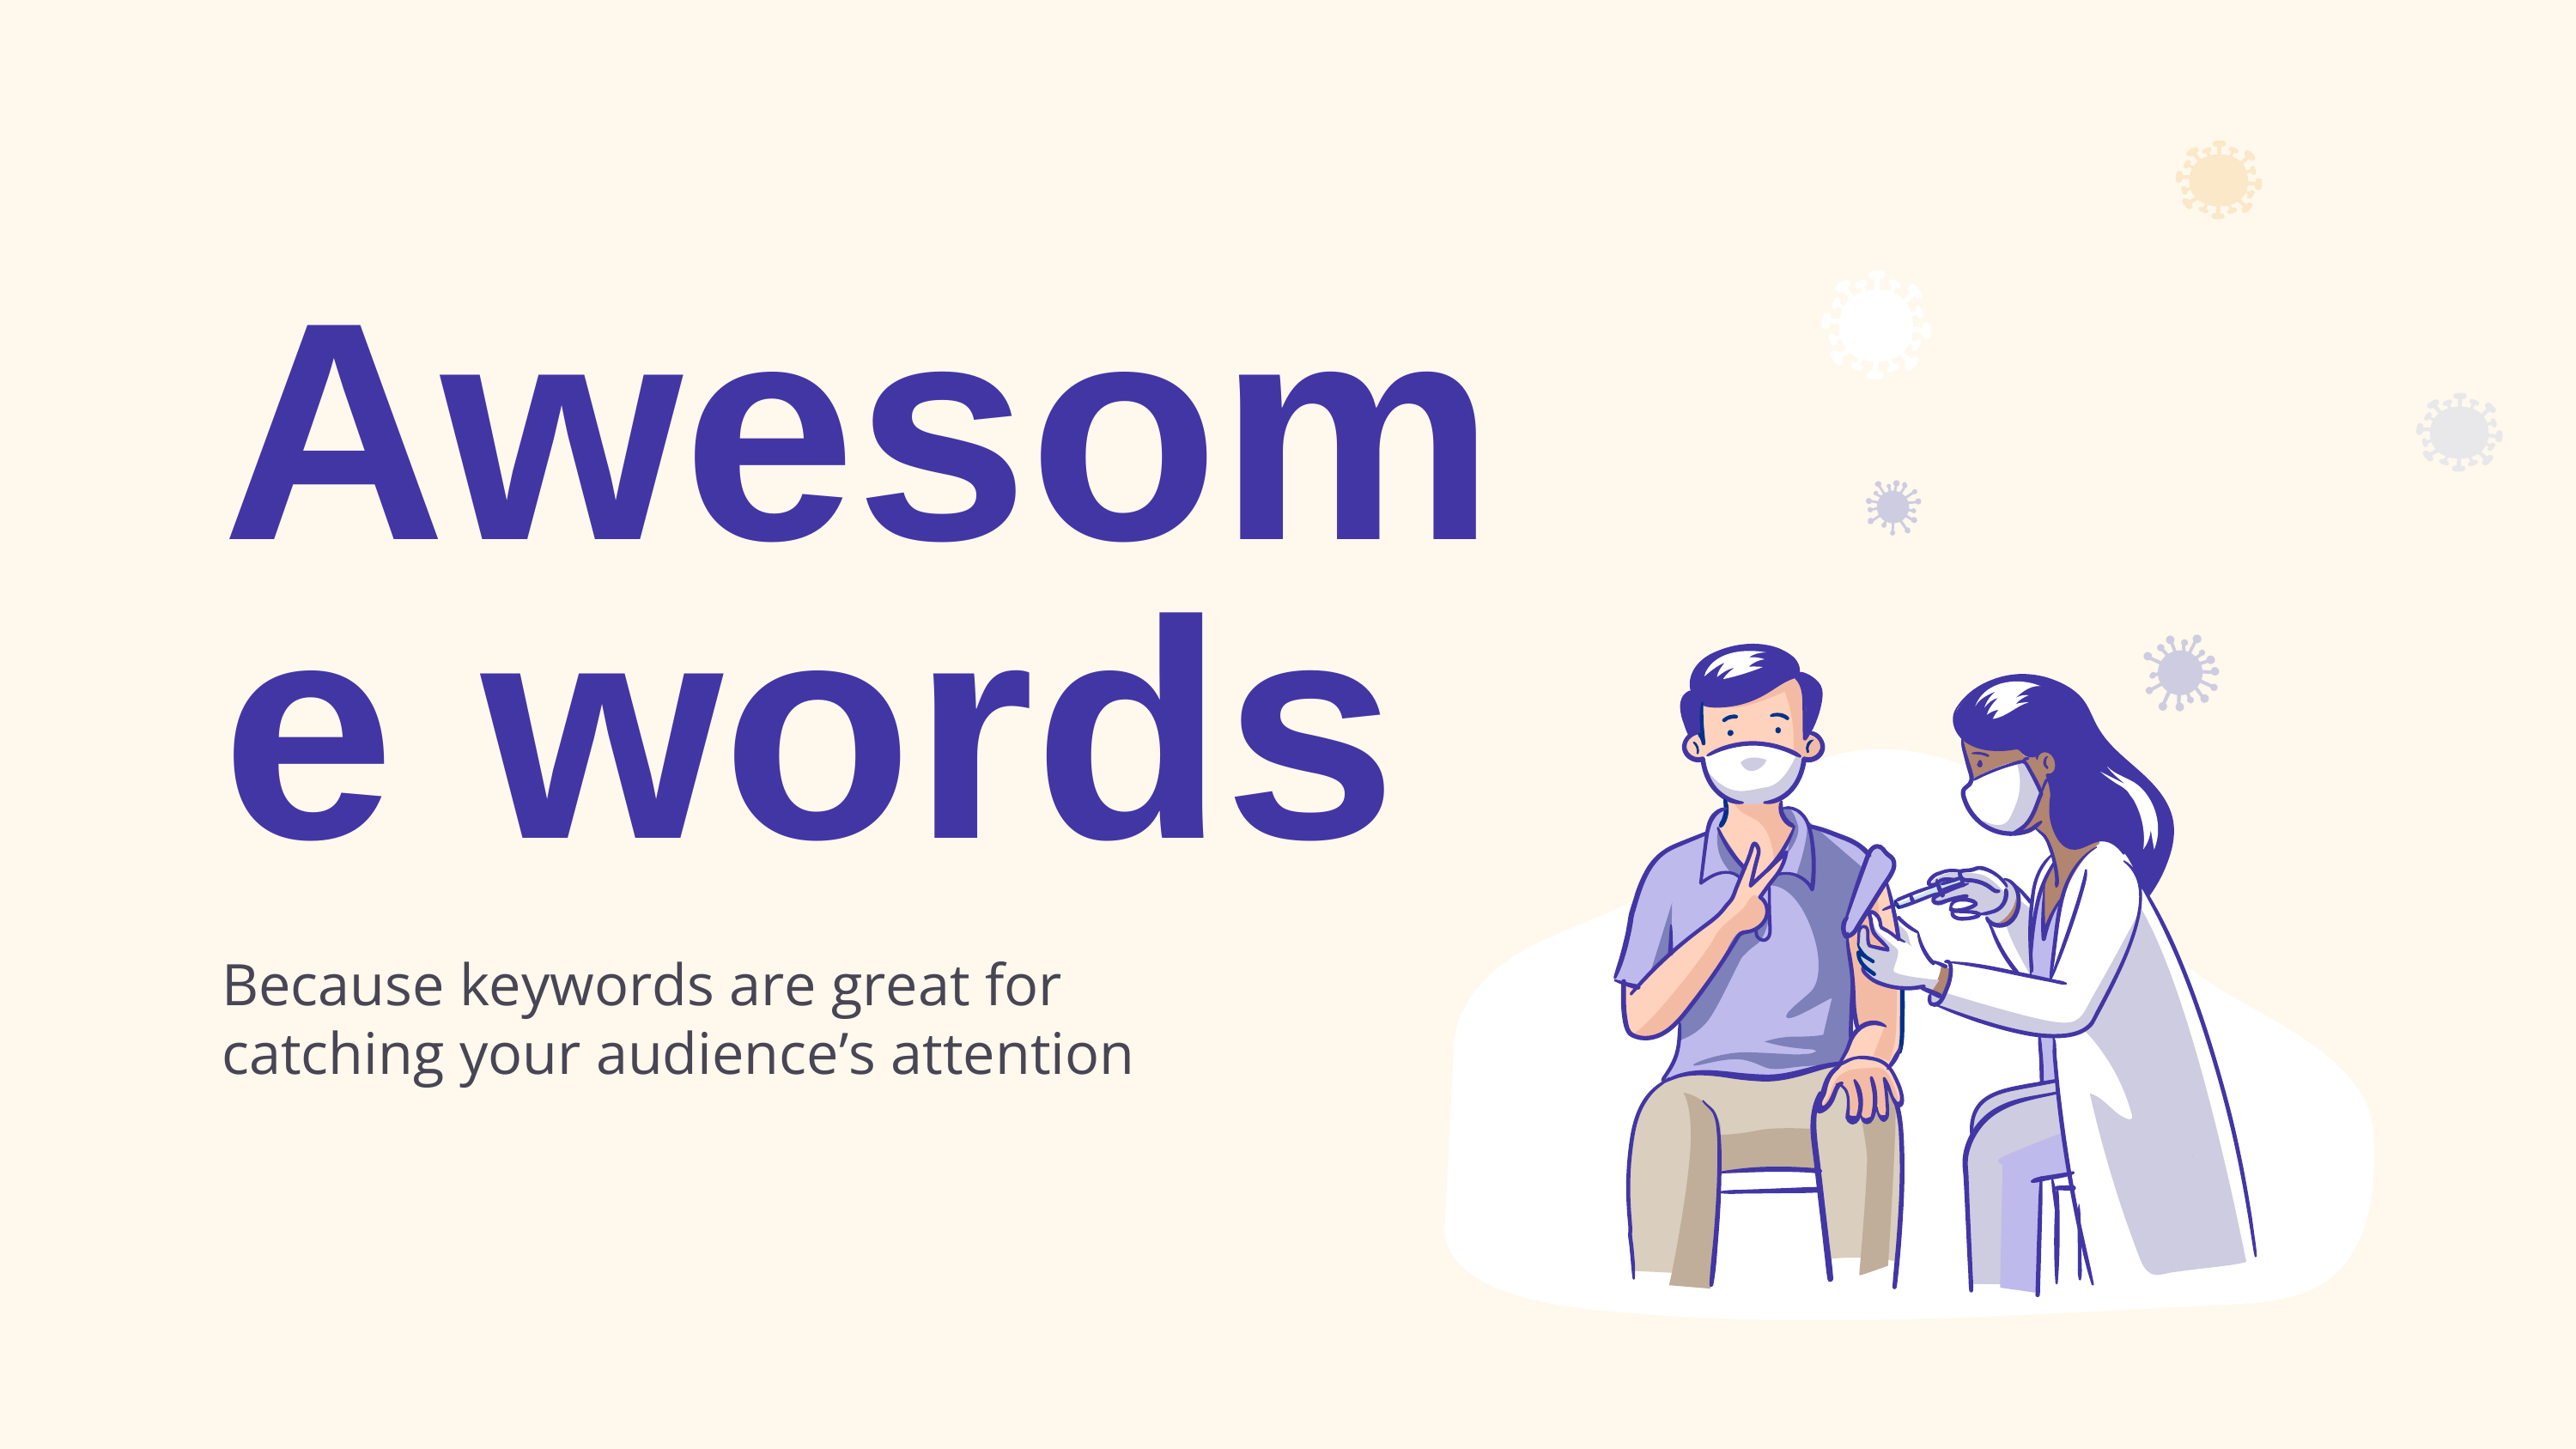

# Awesome words
Because keywords are great for catching your audience’s attention